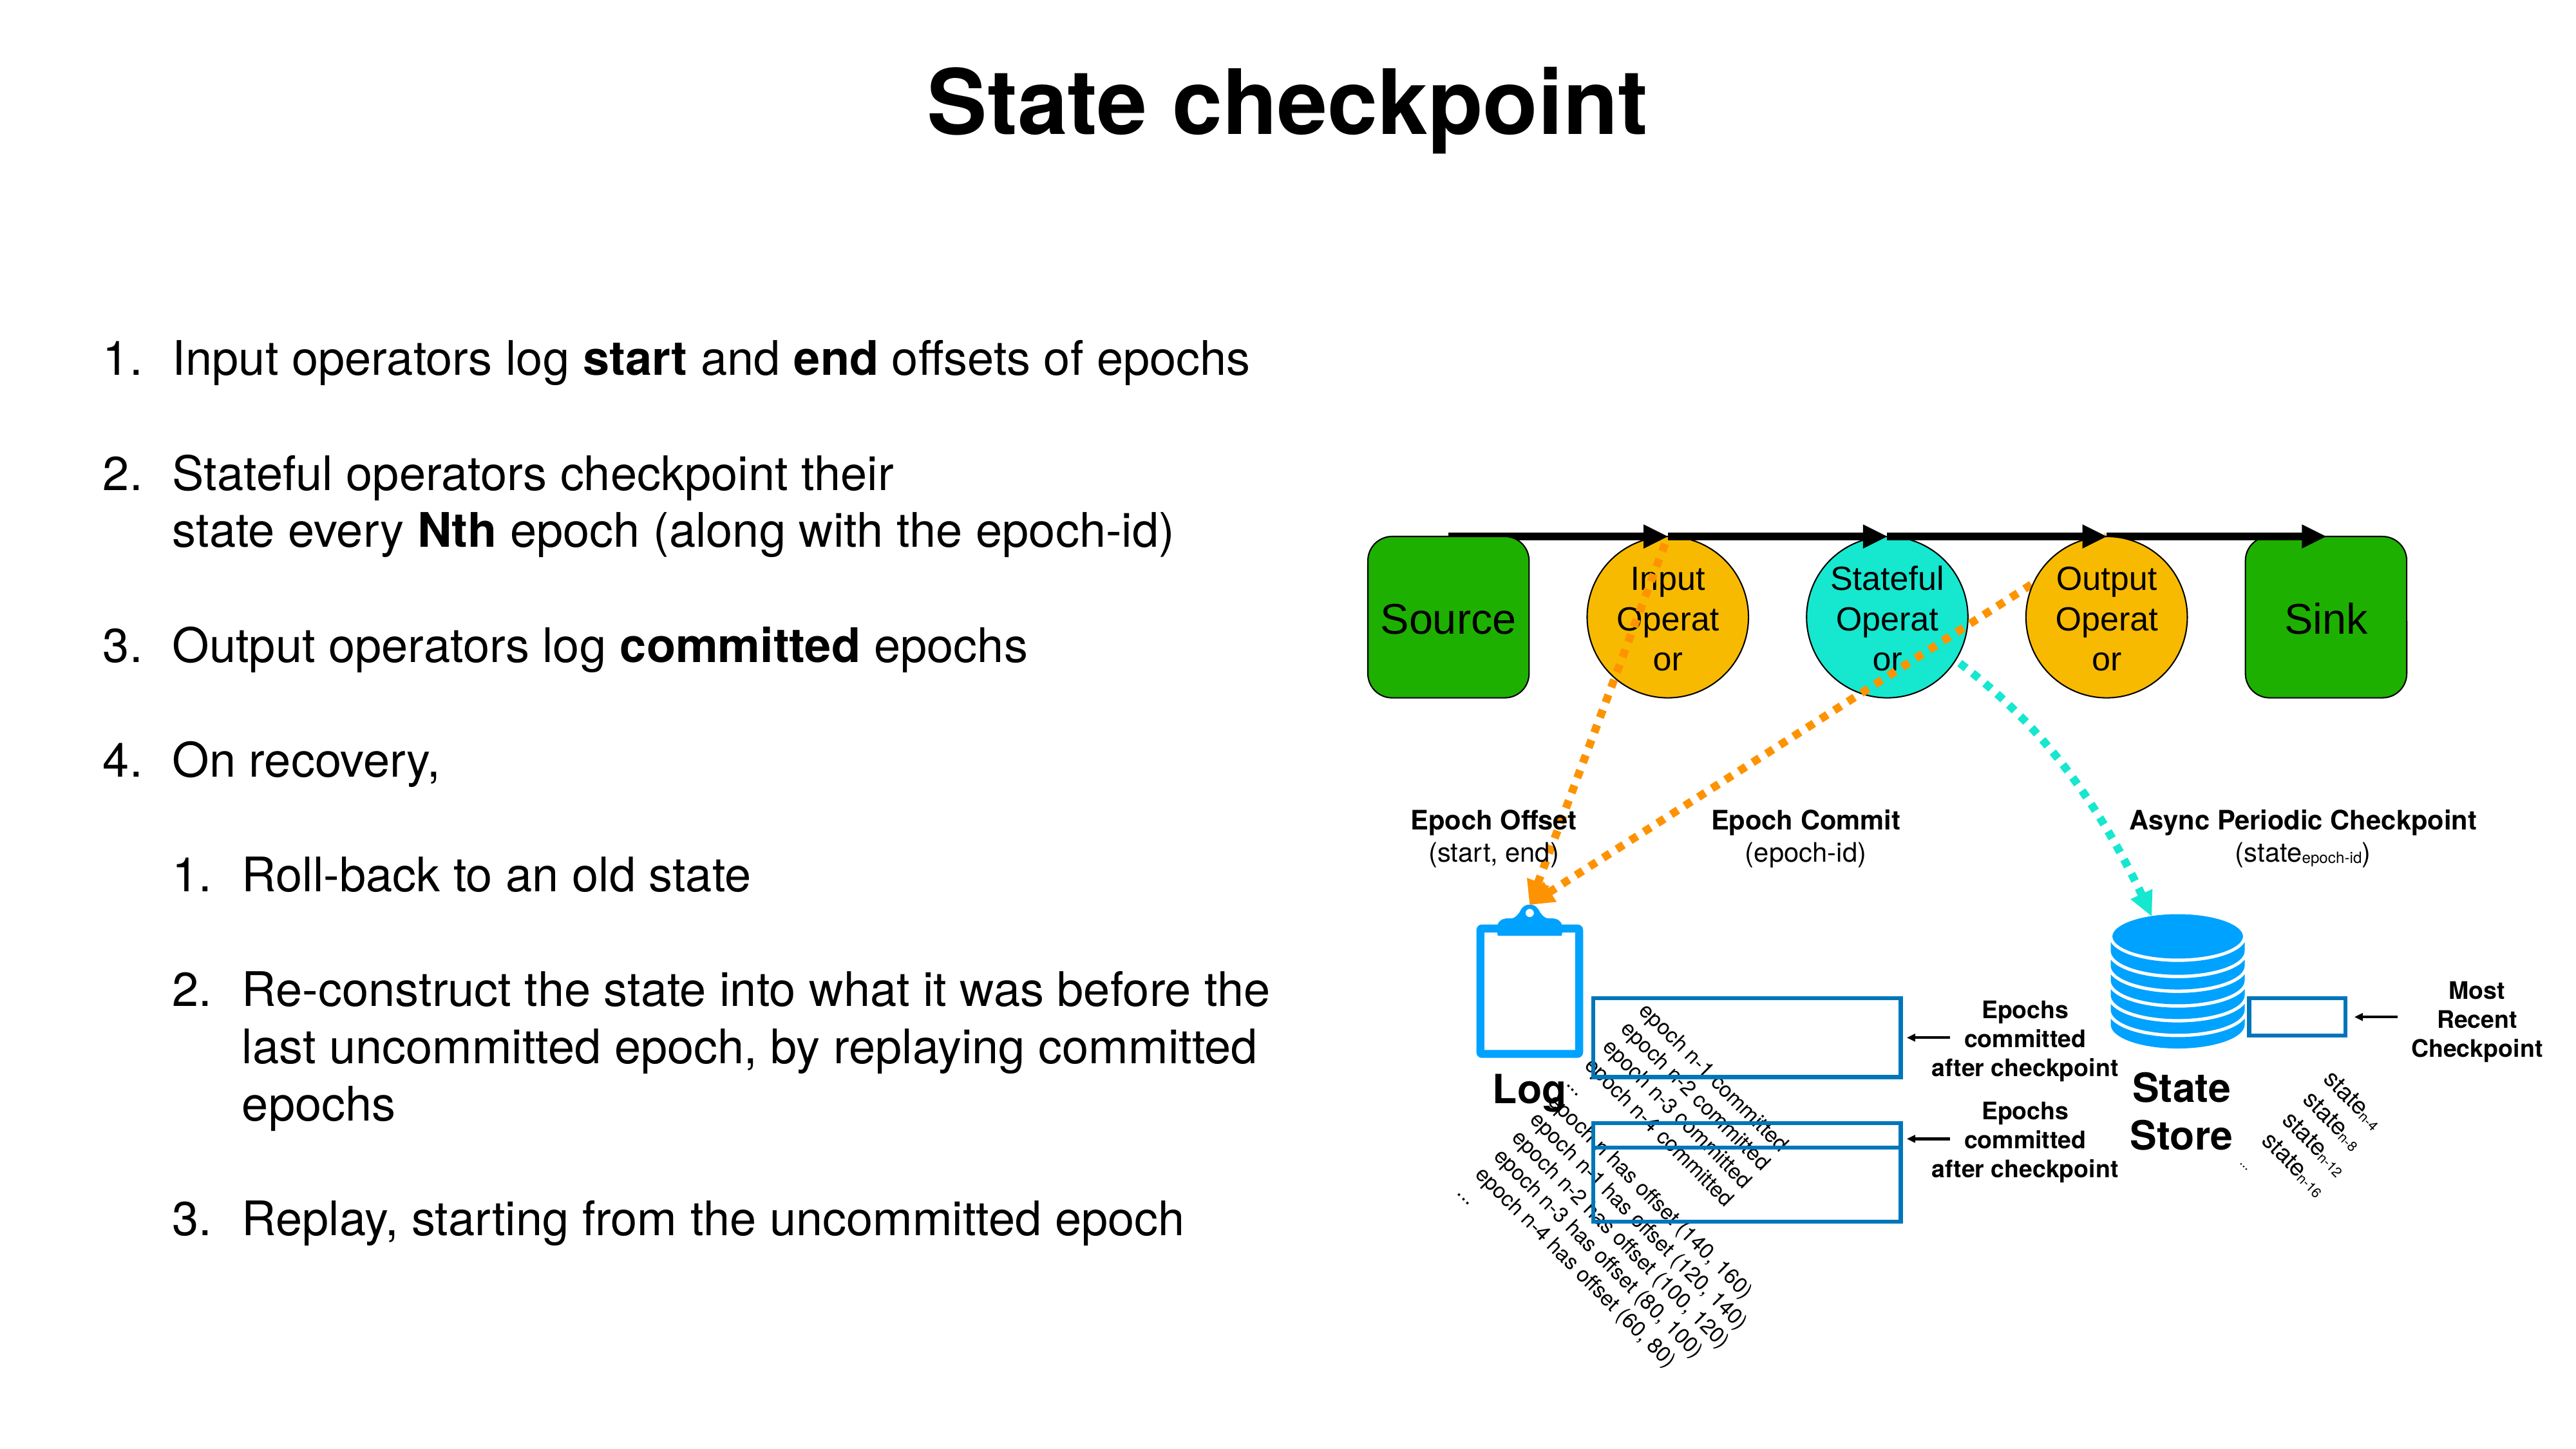

# State checkpoint
Input operators log start and end offsets of epochs
Stateful operators checkpoint their
state every Nth epoch (along with the epoch-id)
Output operators log committed epochs
On recovery,
Roll-back to an old state
Re-construct the state into what it was before the last uncommitted epoch, by replaying committed epochs
Replay, starting from the uncommitted epoch
Source
Input
Operator
Stateful
Operator
Output
Operator
Sink

Epoch Offset
(start, end)
Epoch Commit
(epoch-id)
Async Periodic Checkpoint
(stateepoch-id)

Most
Recent
Checkpoint
Epochs
committed
after checkpoint

State
Store
Log
staten-4
staten-8
staten-12
staten-16
...
epoch n-1 committed
epoch n-2 committed
epoch n-3 committed
epoch n-4 committed
...
epoch n has offset (140, 160)
epoch n-1 has offset (120, 140)
epoch n-2 has offset (100, 120)
epoch n-3 has offset (80, 100)
epoch n-4 has offset (60, 80)
...
Epochs
committed
after checkpoint

32